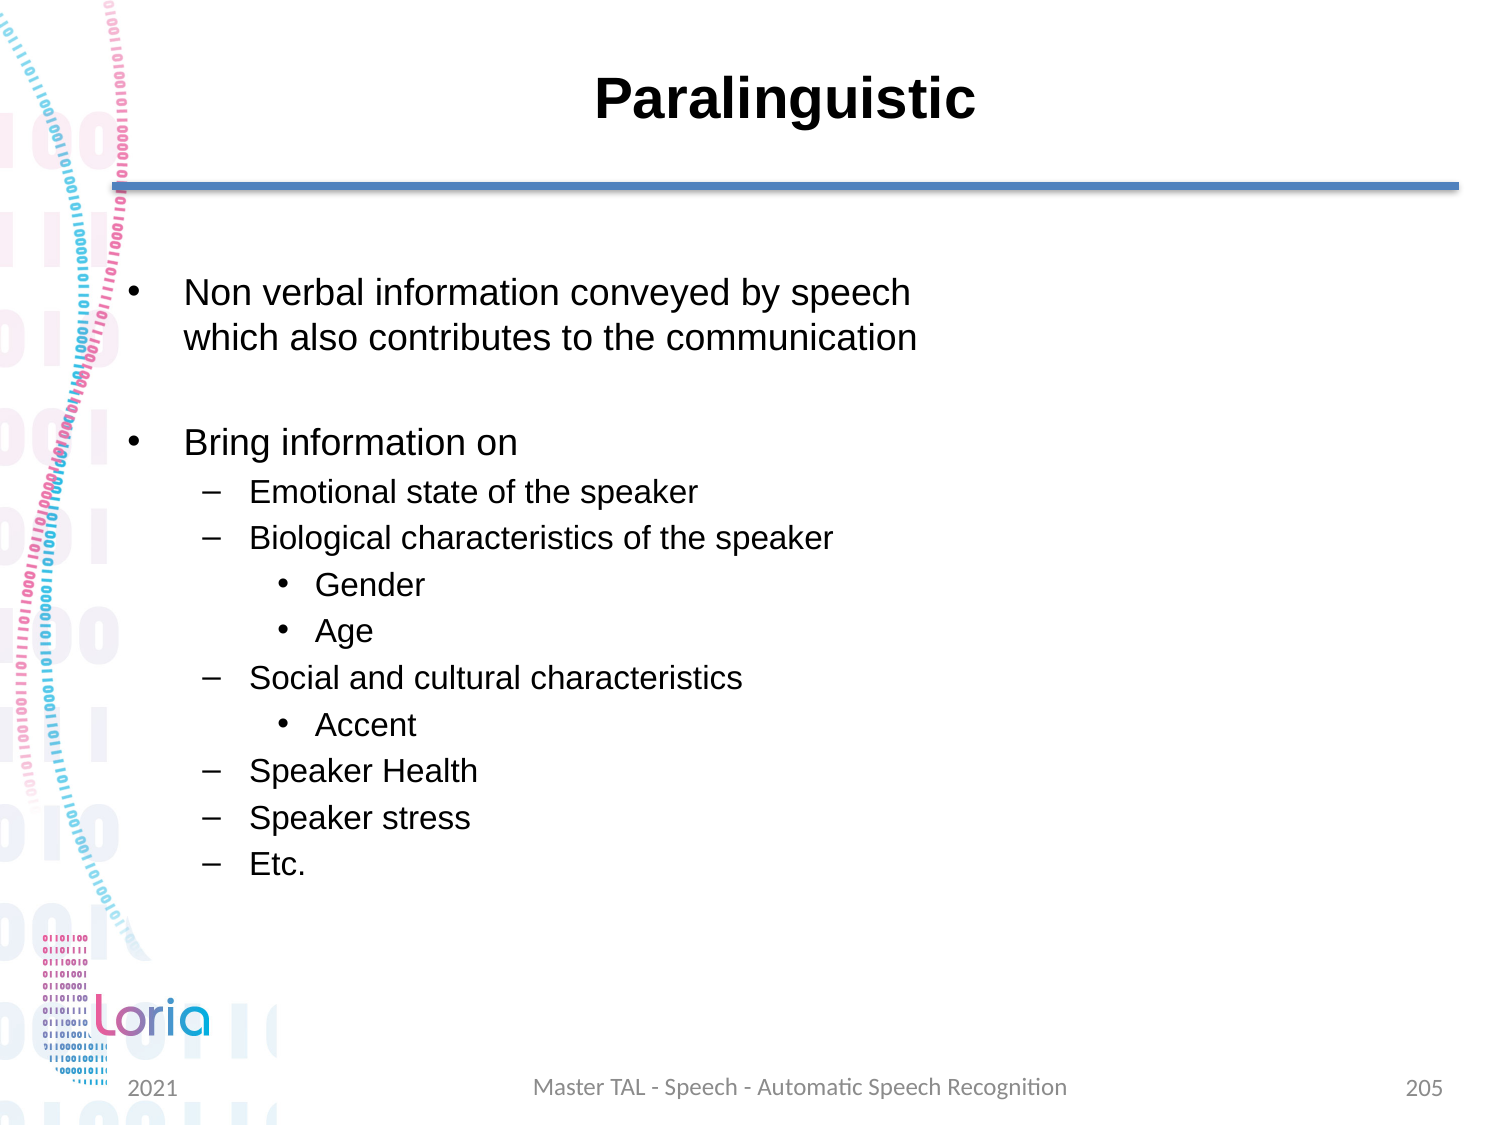

# Paralinguistic

Non verbal information conveyed by speech
which also contributes to the communication

Bring information on
Emotional state of the speaker
Biological characteristics of the speaker
Gender
Age
Social and cultural characteristics
Accent
Speaker Health
Speaker stress
Etc.
Master TAL - Speech - Automatic Speech Recognition
2021
205